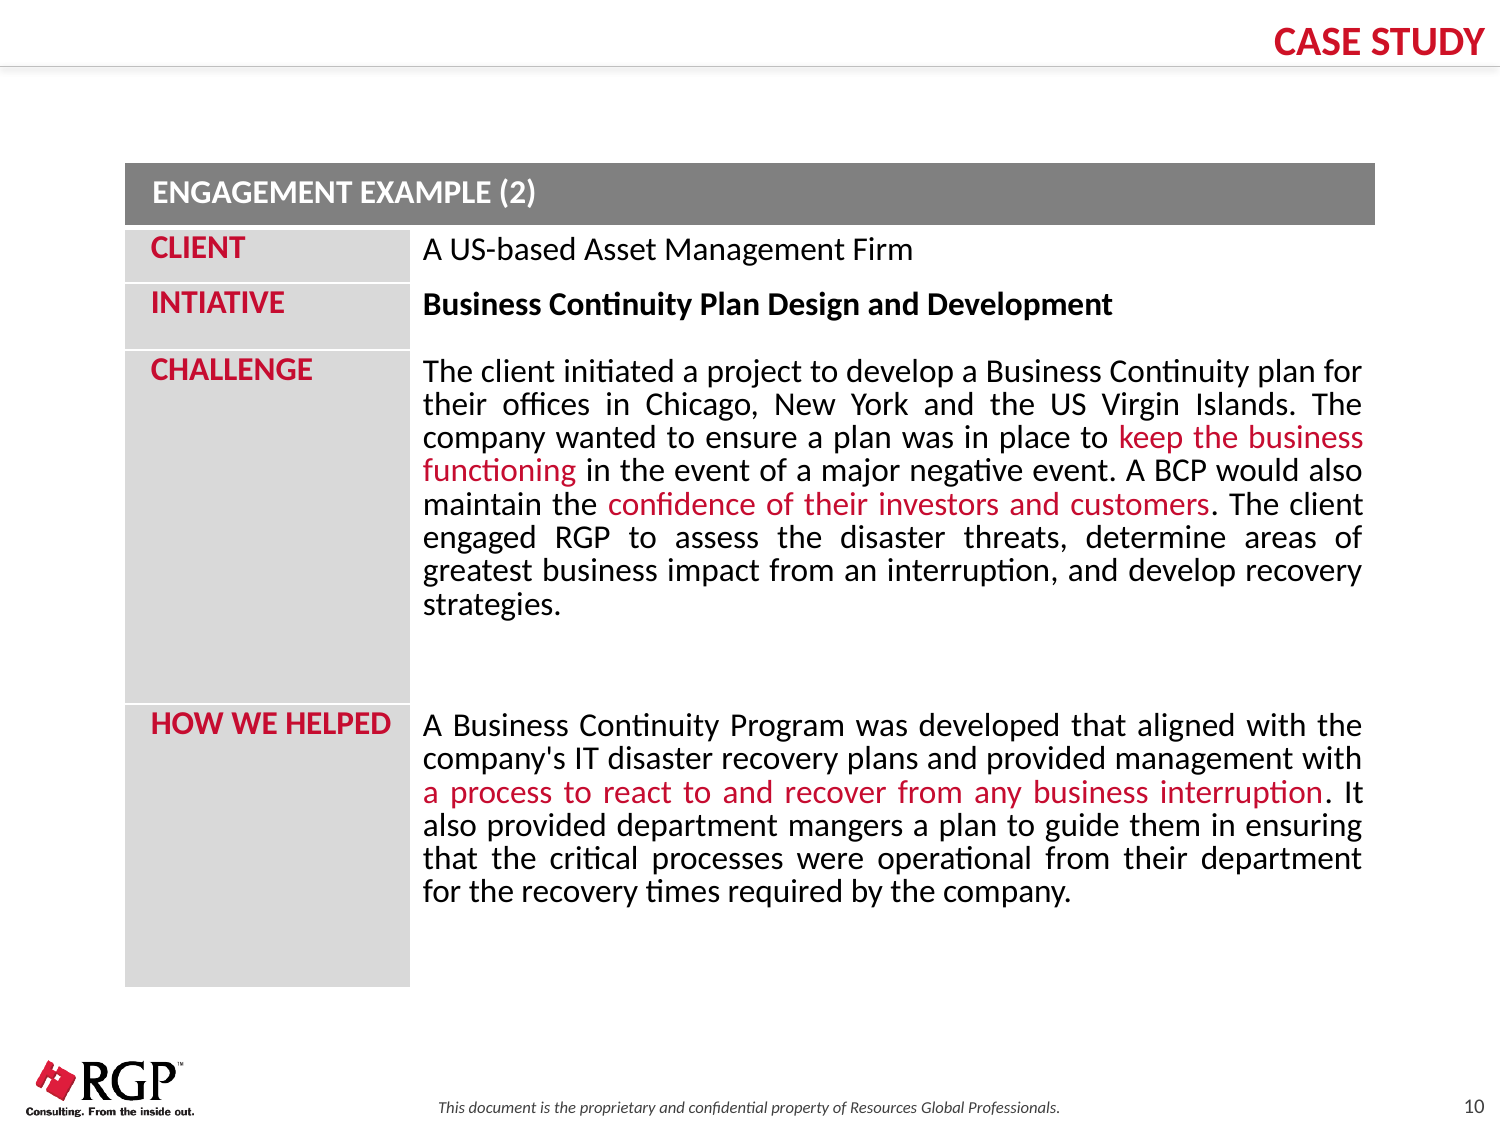

CASE STUDY
| Engagement Example (2) |  |
| --- | --- |
| CLIENT | A US-based Asset Management Firm |
| INTIATIVE | Business Continuity Plan Design and Development |
| CHALLENGE | The client initiated a project to develop a Business Continuity plan for their offices in Chicago, New York and the US Virgin Islands. The company wanted to ensure a plan was in place to keep the business functioning in the event of a major negative event. A BCP would also maintain the confidence of their investors and customers. The client engaged RGP to assess the disaster threats, determine areas of greatest business impact from an interruption, and develop recovery strategies. |
| HOW WE HELPED | A Business Continuity Program was developed that aligned with the company's IT disaster recovery plans and provided management with a process to react to and recover from any business interruption. It also provided department mangers a plan to guide them in ensuring that the critical processes were operational from their department for the recovery times required by the company. |